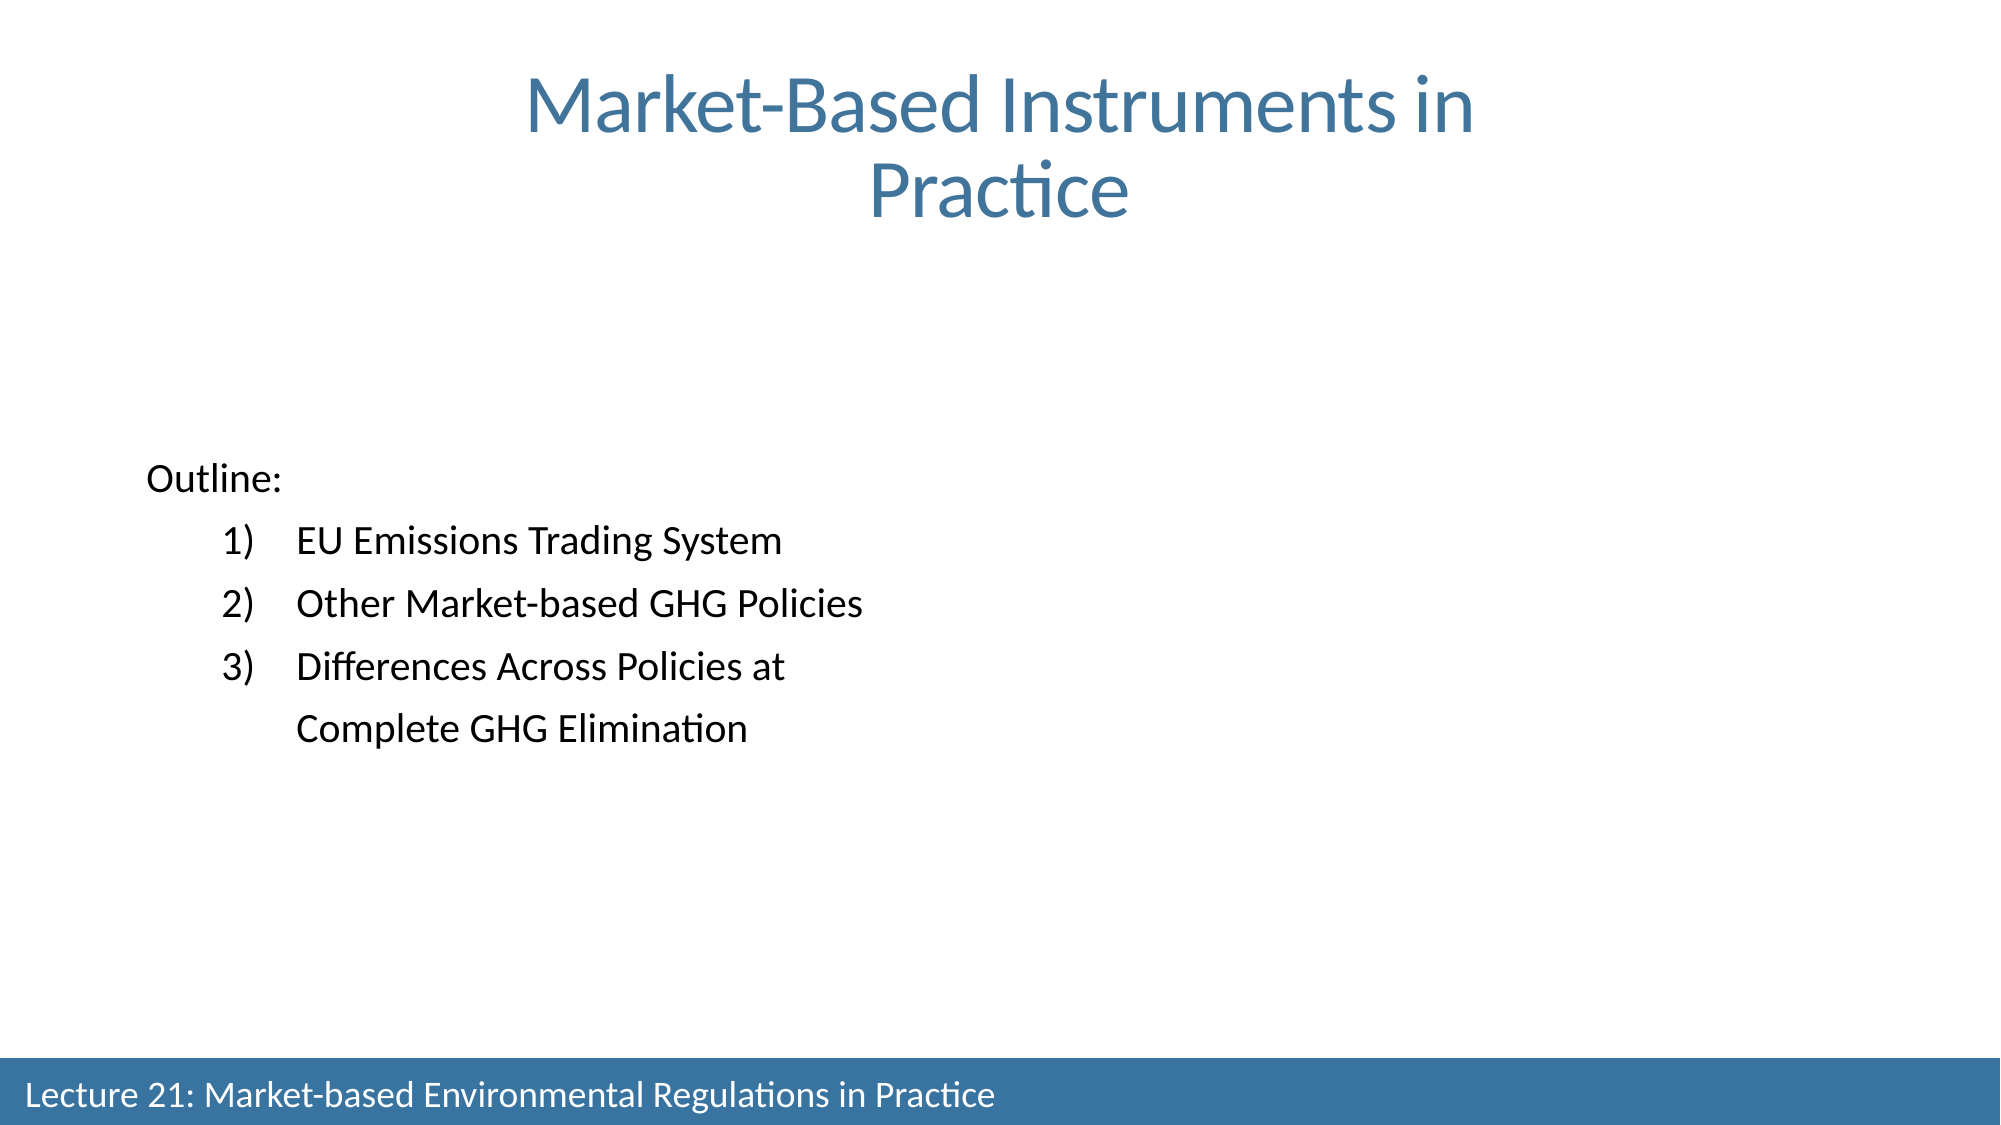

Market-Based Instruments in Practice

Outline:
EU Emissions Trading System
Other Market-based GHG Policies
Differences Across Policies at Complete GHG Elimination